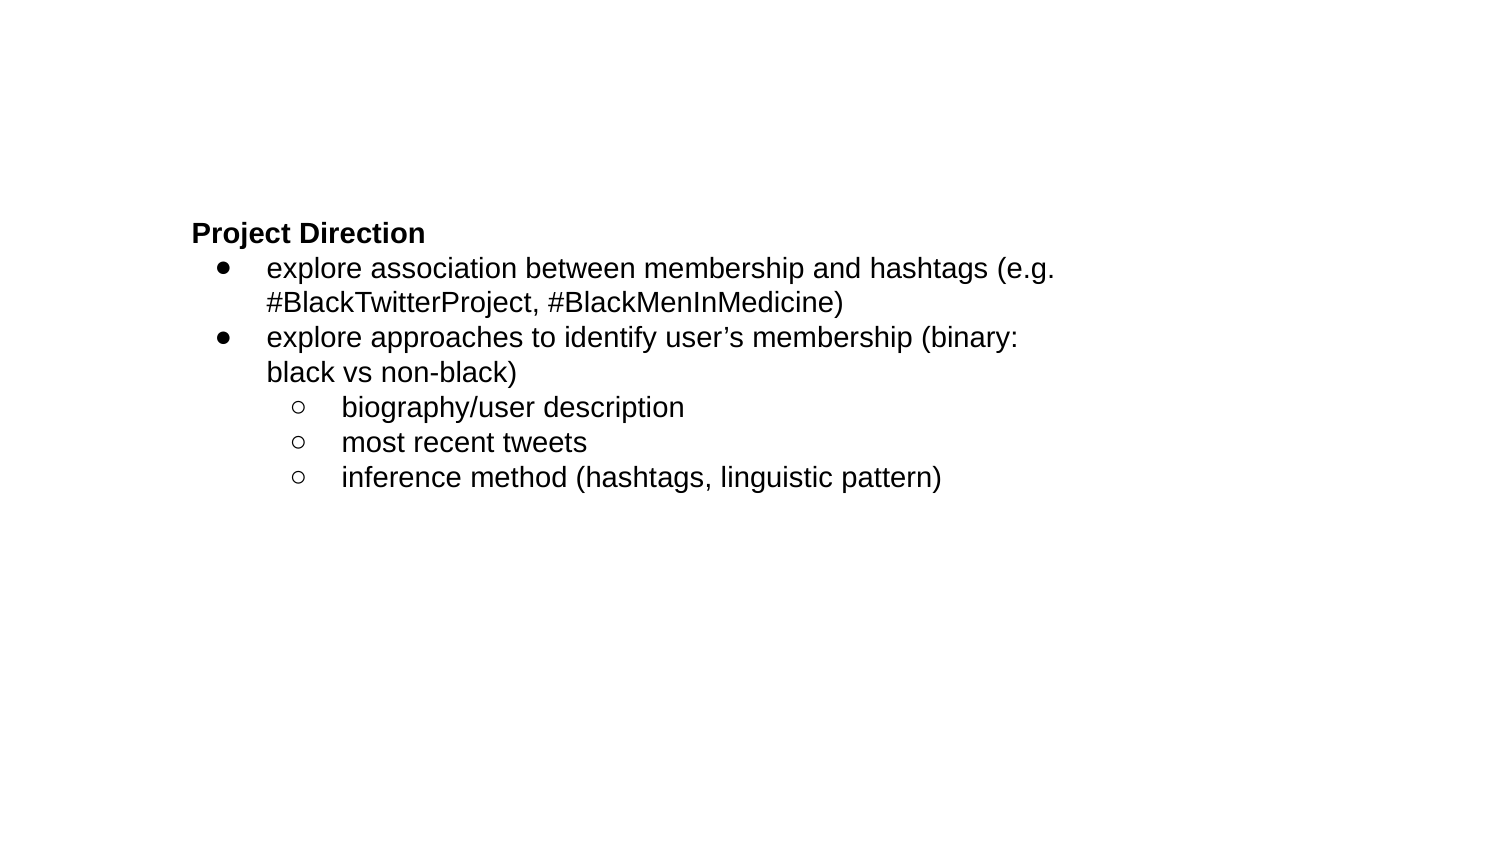

Project Direction
explore association between membership and hashtags (e.g. #BlackTwitterProject, #BlackMenInMedicine)
explore approaches to identify user’s membership (binary: black vs non-black)
biography/user description
most recent tweets
inference method (hashtags, linguistic pattern)